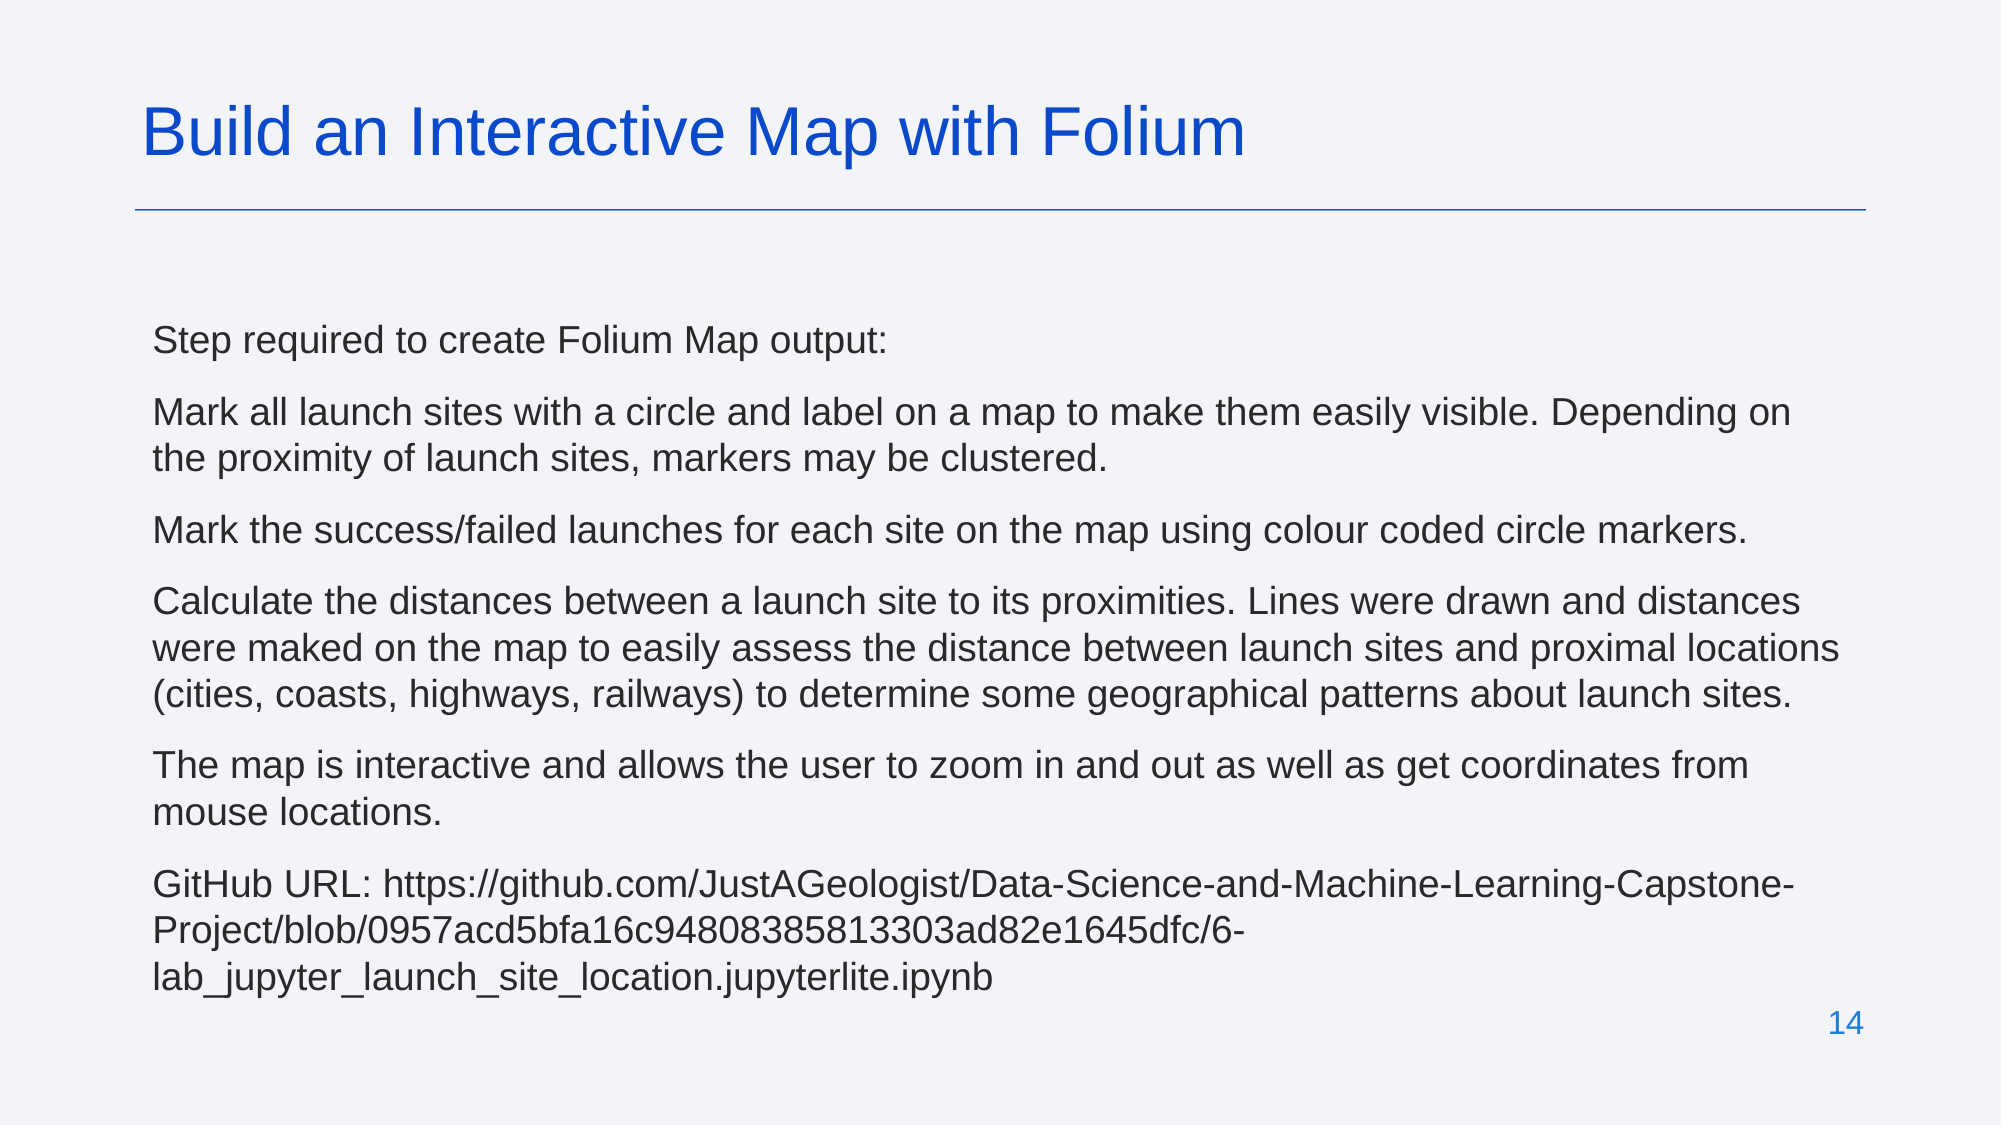

Build an Interactive Map with Folium
Step required to create Folium Map output:
Mark all launch sites with a circle and label on a map to make them easily visible. Depending on the proximity of launch sites, markers may be clustered.
Mark the success/failed launches for each site on the map using colour coded circle markers.
Calculate the distances between a launch site to its proximities. Lines were drawn and distances were maked on the map to easily assess the distance between launch sites and proximal locations (cities, coasts, highways, railways) to determine some geographical patterns about launch sites.
The map is interactive and allows the user to zoom in and out as well as get coordinates from mouse locations.
GitHub URL: https://github.com/JustAGeologist/Data-Science-and-Machine-Learning-Capstone-Project/blob/0957acd5bfa16c94808385813303ad82e1645dfc/6-lab_jupyter_launch_site_location.jupyterlite.ipynb

14